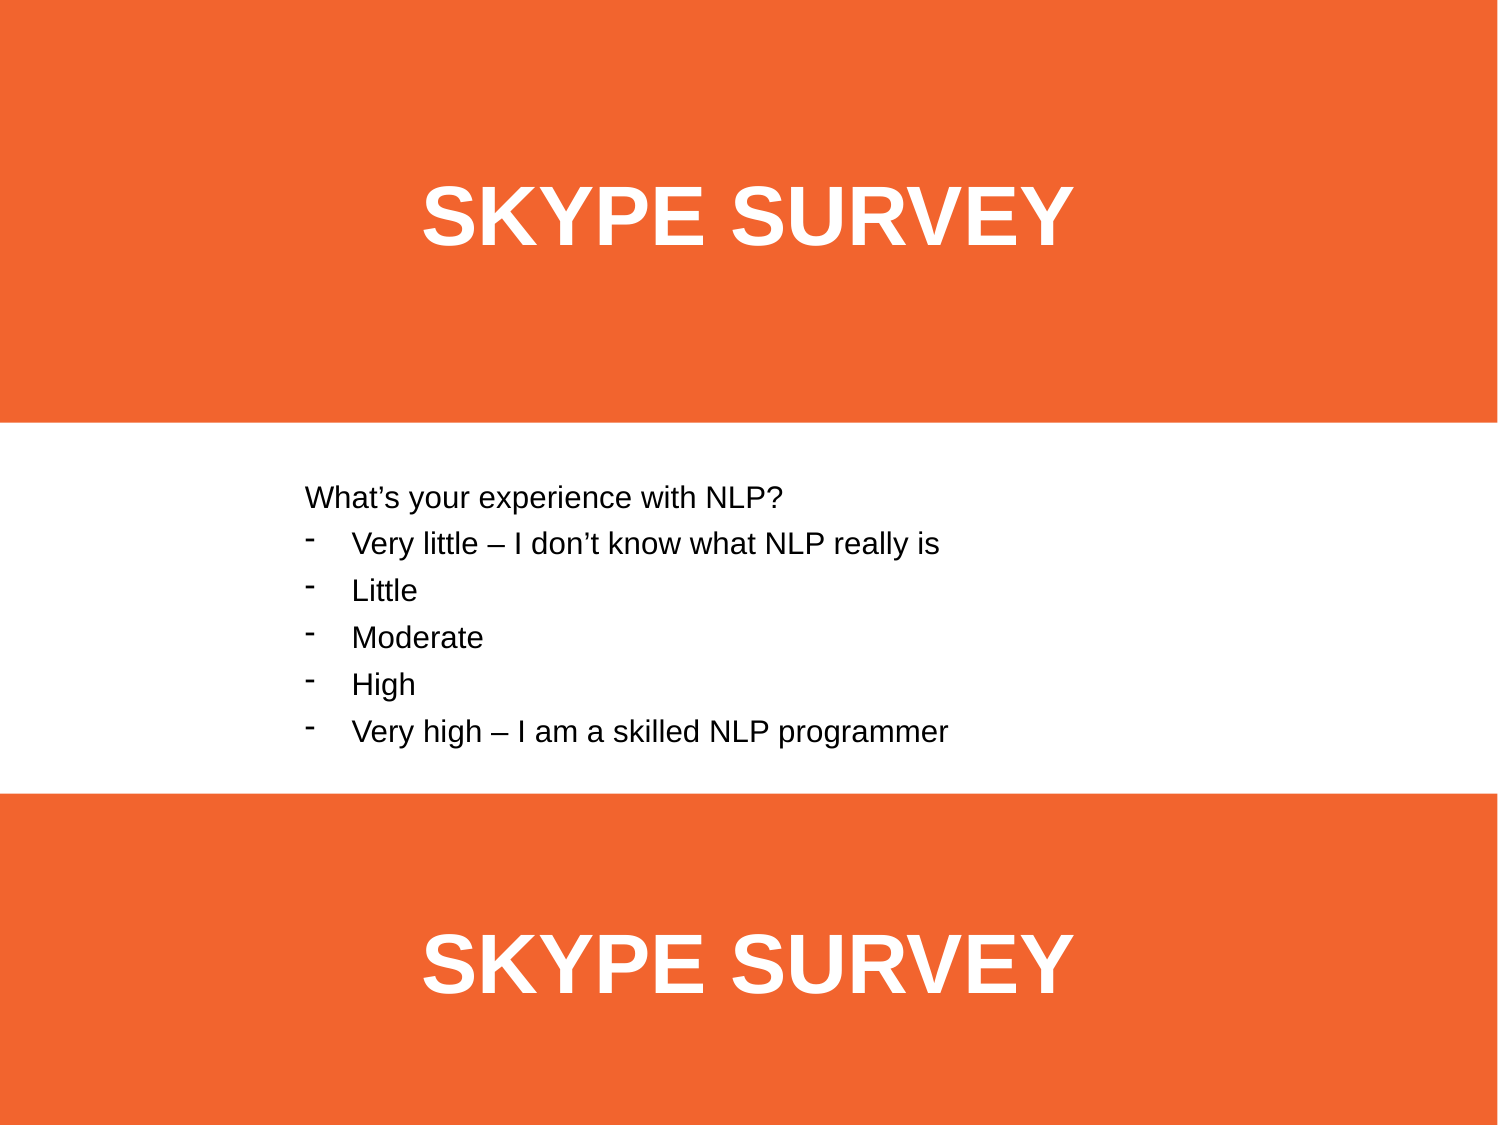

SKYPE SURVEY
# Survey
What’s your experience with NLP?
Very little – I don’t know what NLP really is
Little
Moderate
High
Very high – I am a skilled NLP programmer
SKYPE SURVEY